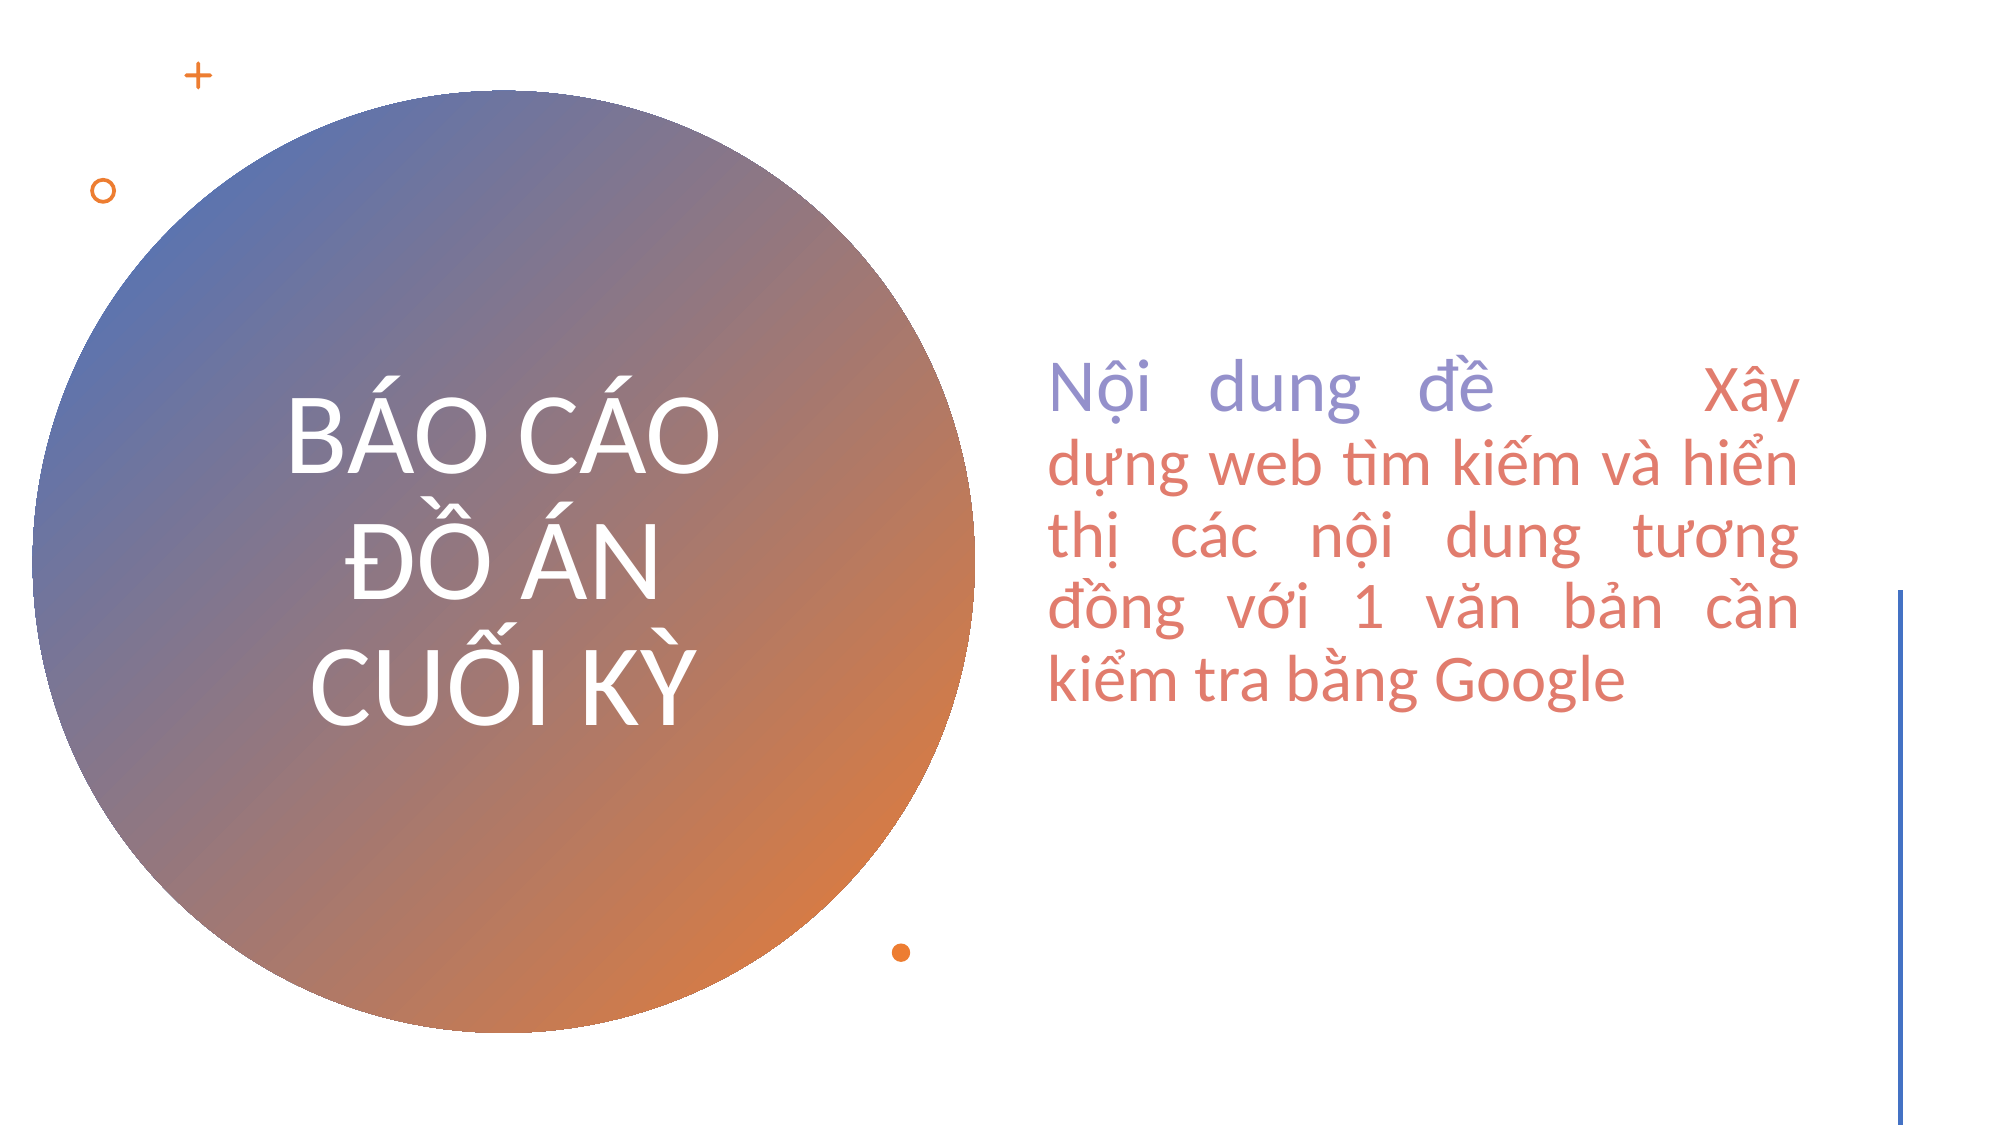

Nội dung đề tài: Xây dựng web tìm kiếm và hiển thị các nội dung tương đồng với 1 văn bản cần kiểm tra bằng Google

# BÁO CÁO ĐỒ ÁN CUỐI KỲ